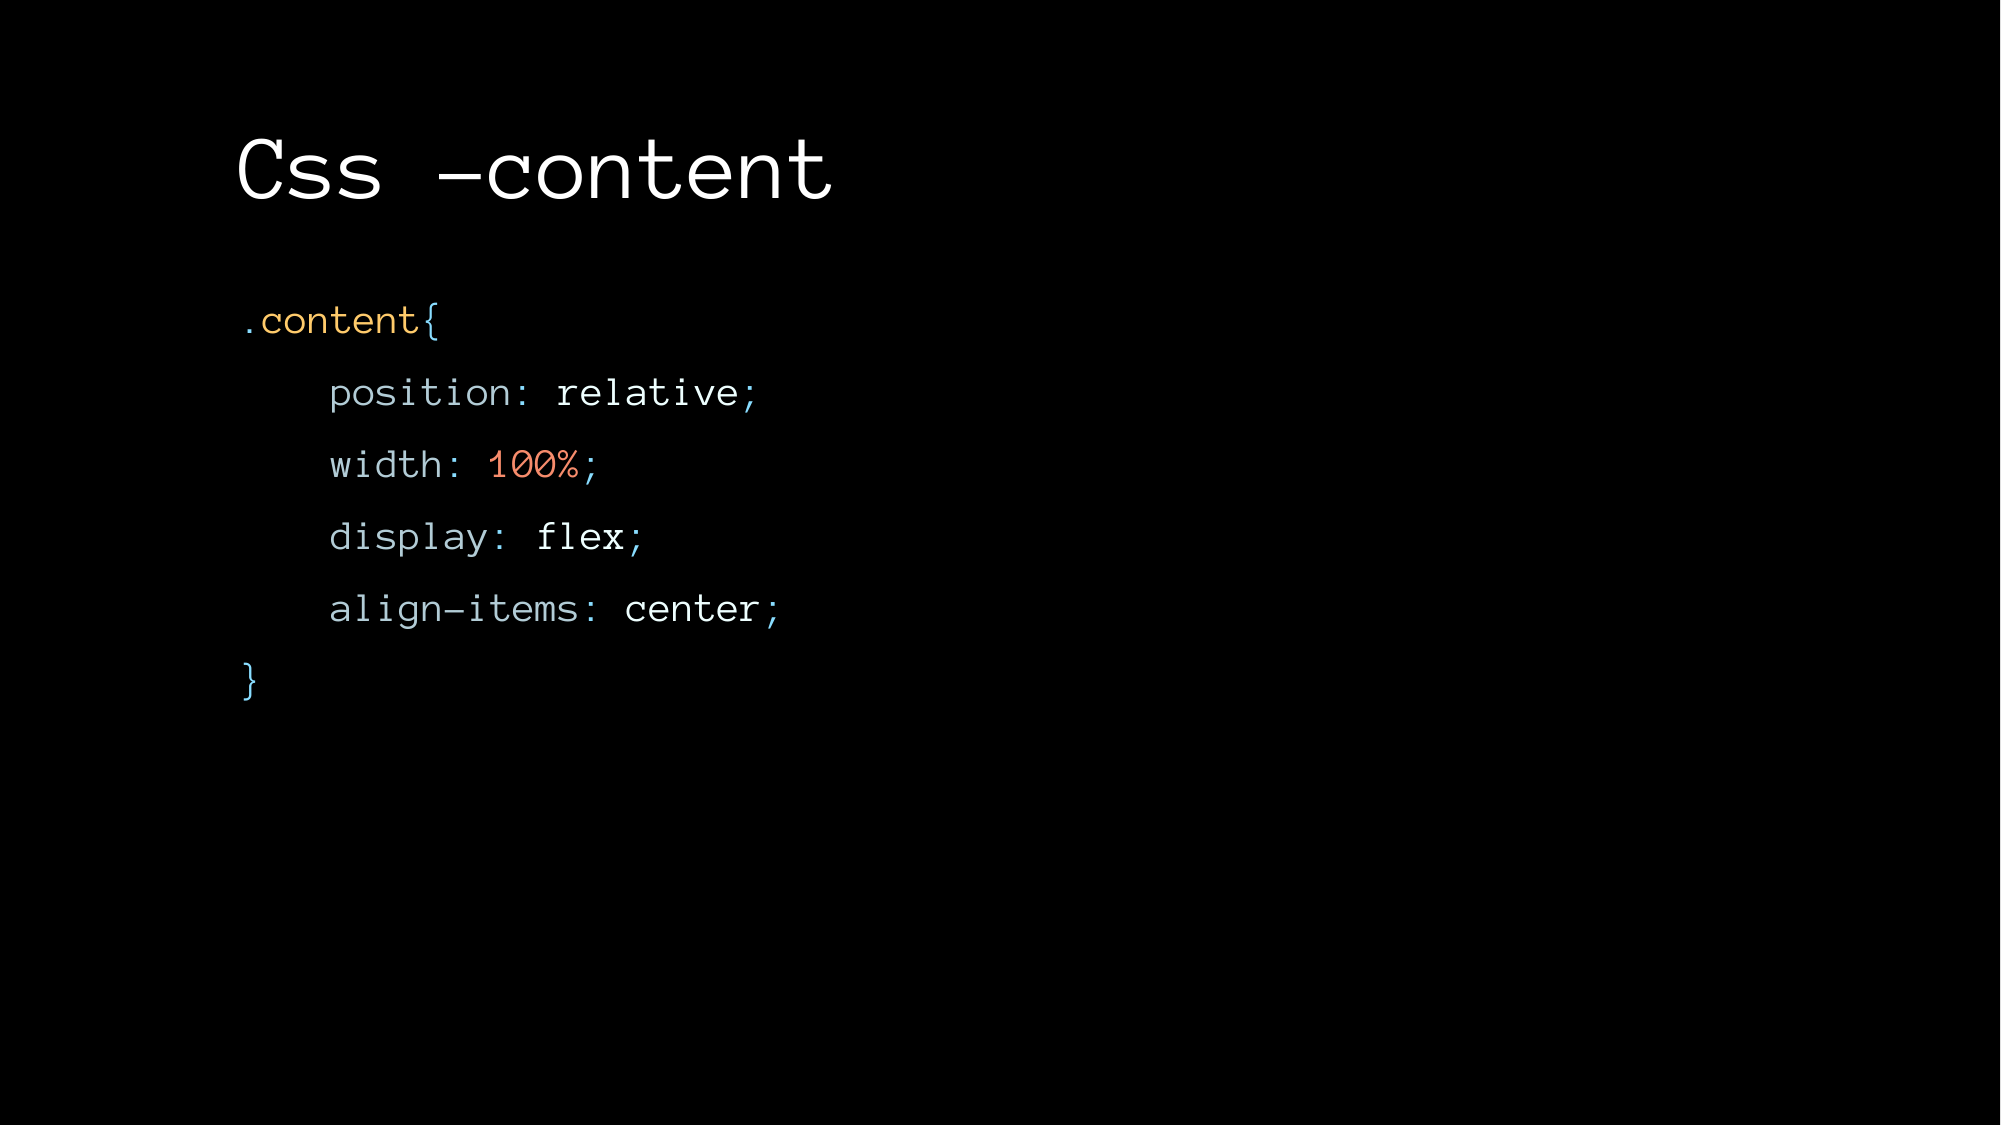

# Css -content
.content{
    position: relative;
    width: 100%;
    display: flex;
    align-items: center;
}